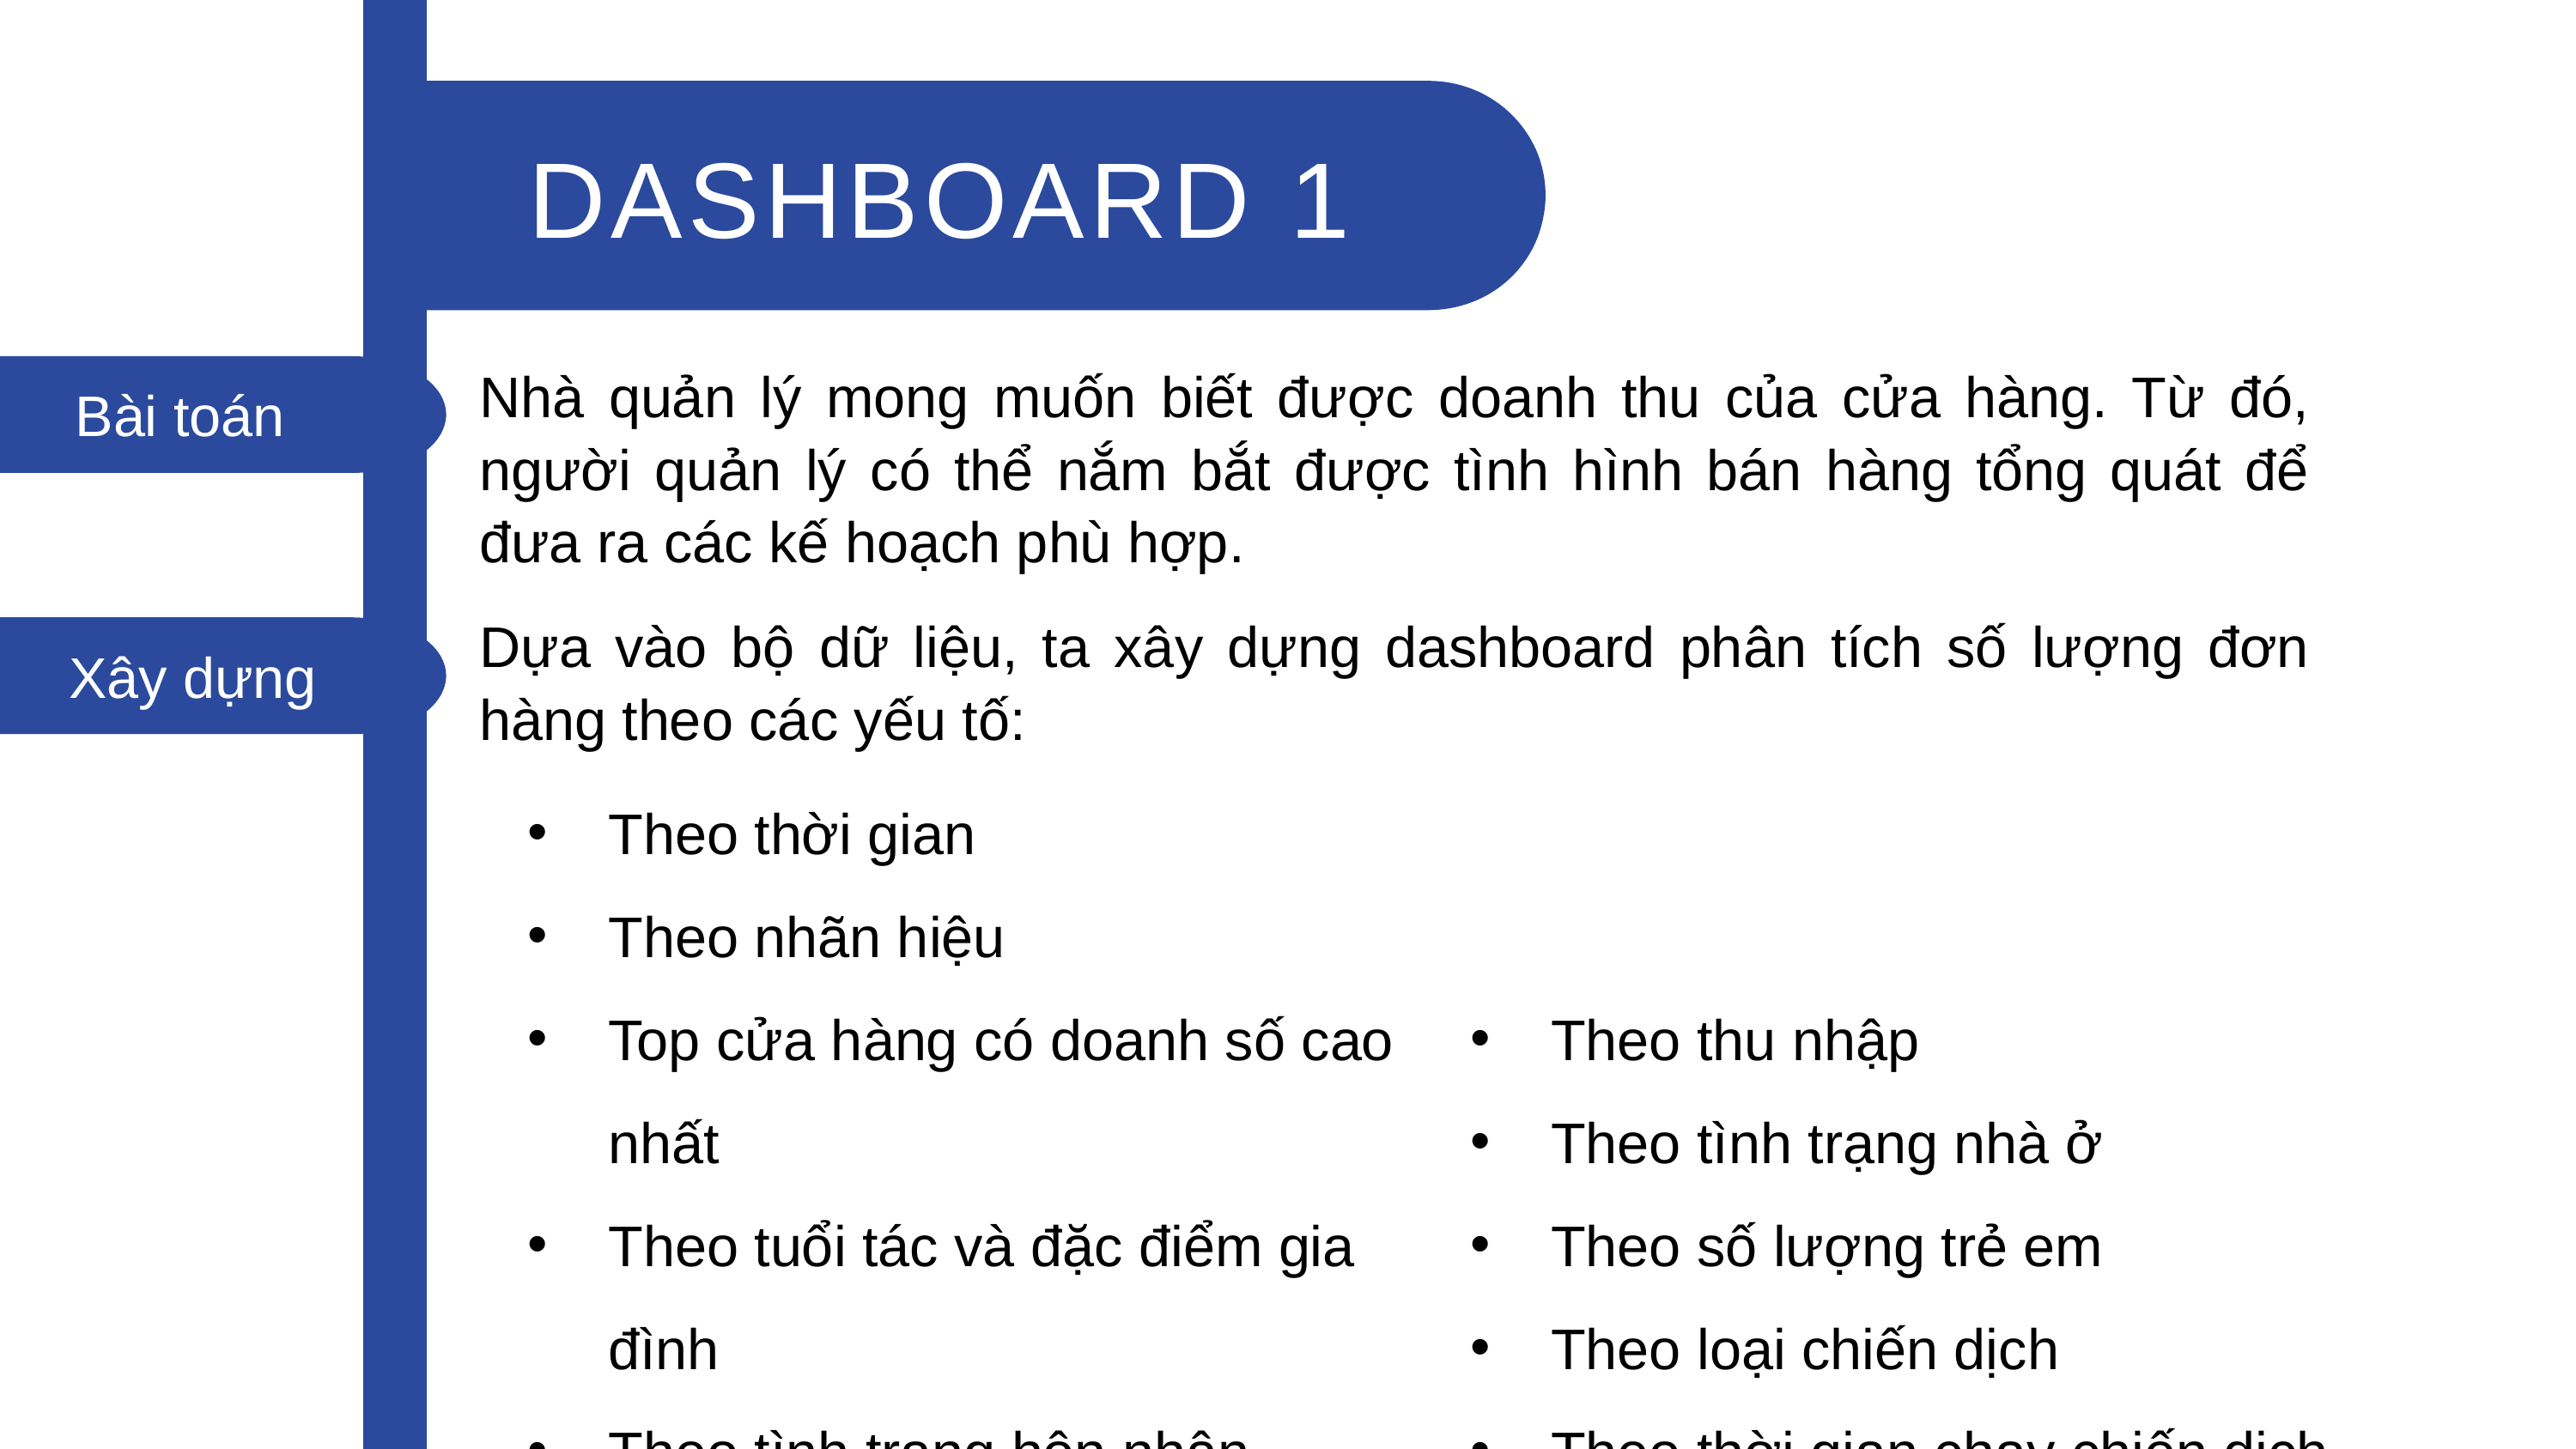

DASHBOARD 1

Nhà quản lý mong muốn biết được doanh thu của cửa hàng. Từ đó, người quản lý có thể nắm bắt được tình hình bán hàng tổng quát để đưa ra các kế hoạch phù hợp.
Bài toán

Dựa vào bộ dữ liệu, ta xây dựng dashboard phân tích số lượng đơn hàng theo các yếu tố:

Xây dựng
Theo thời gian
Theo nhãn hiệu
Top cửa hàng có doanh số cao nhất
Theo tuổi tác và đặc điểm gia đình
Theo tình trạng hôn nhân

Theo thu nhập
Theo tình trạng nhà ở
Theo số lượng trẻ em
Theo loại chiến dịch
Theo thời gian chạy chiến dịch